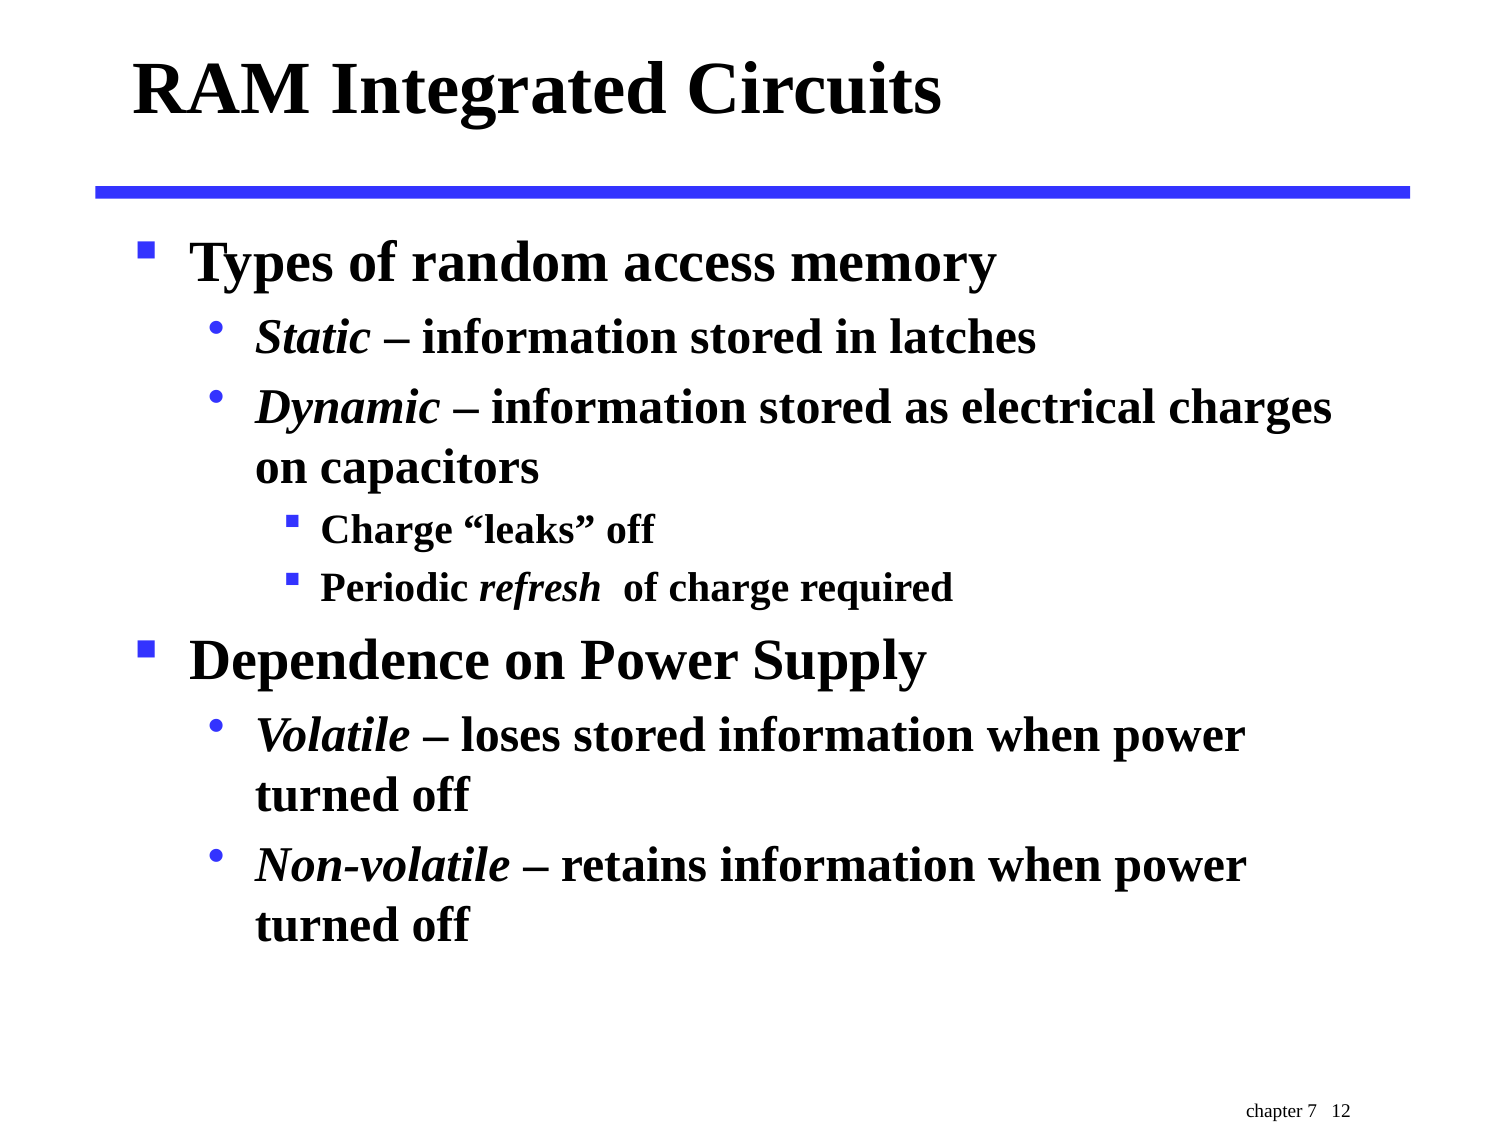

# RAM Integrated Circuits
Types of random access memory
Static – information stored in latches
Dynamic – information stored as electrical charges on capacitors
Charge “leaks” off
Periodic refresh  of charge required
Dependence on Power Supply
Volatile – loses stored information when power turned off
Non-volatile – retains information when power turned off
chapter 7   12